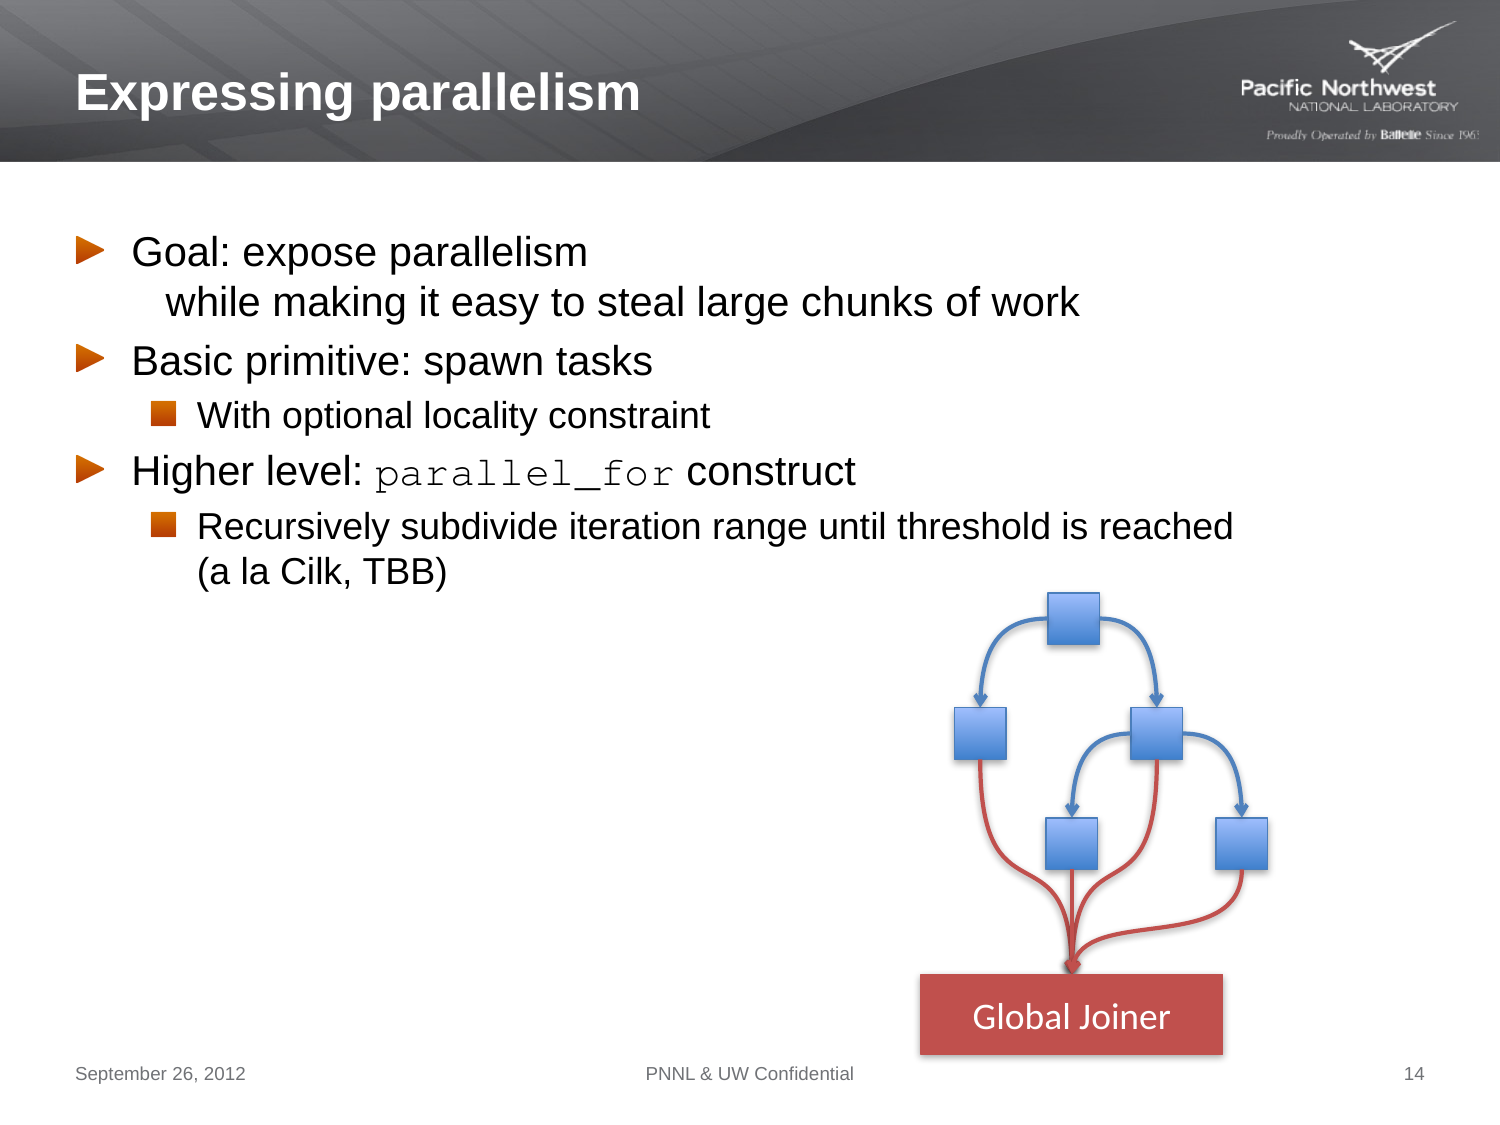

# Expressing parallelism
Goal: expose parallelism
   while making it easy to steal large chunks of work
Basic primitive: spawn tasks
With optional locality constraint
Higher level: parallel_for construct
Recursively subdivide iteration range until threshold is reached
(a la Cilk, TBB)

Global Joiner
September 26, 2012
PNNL & UW Confidential
14